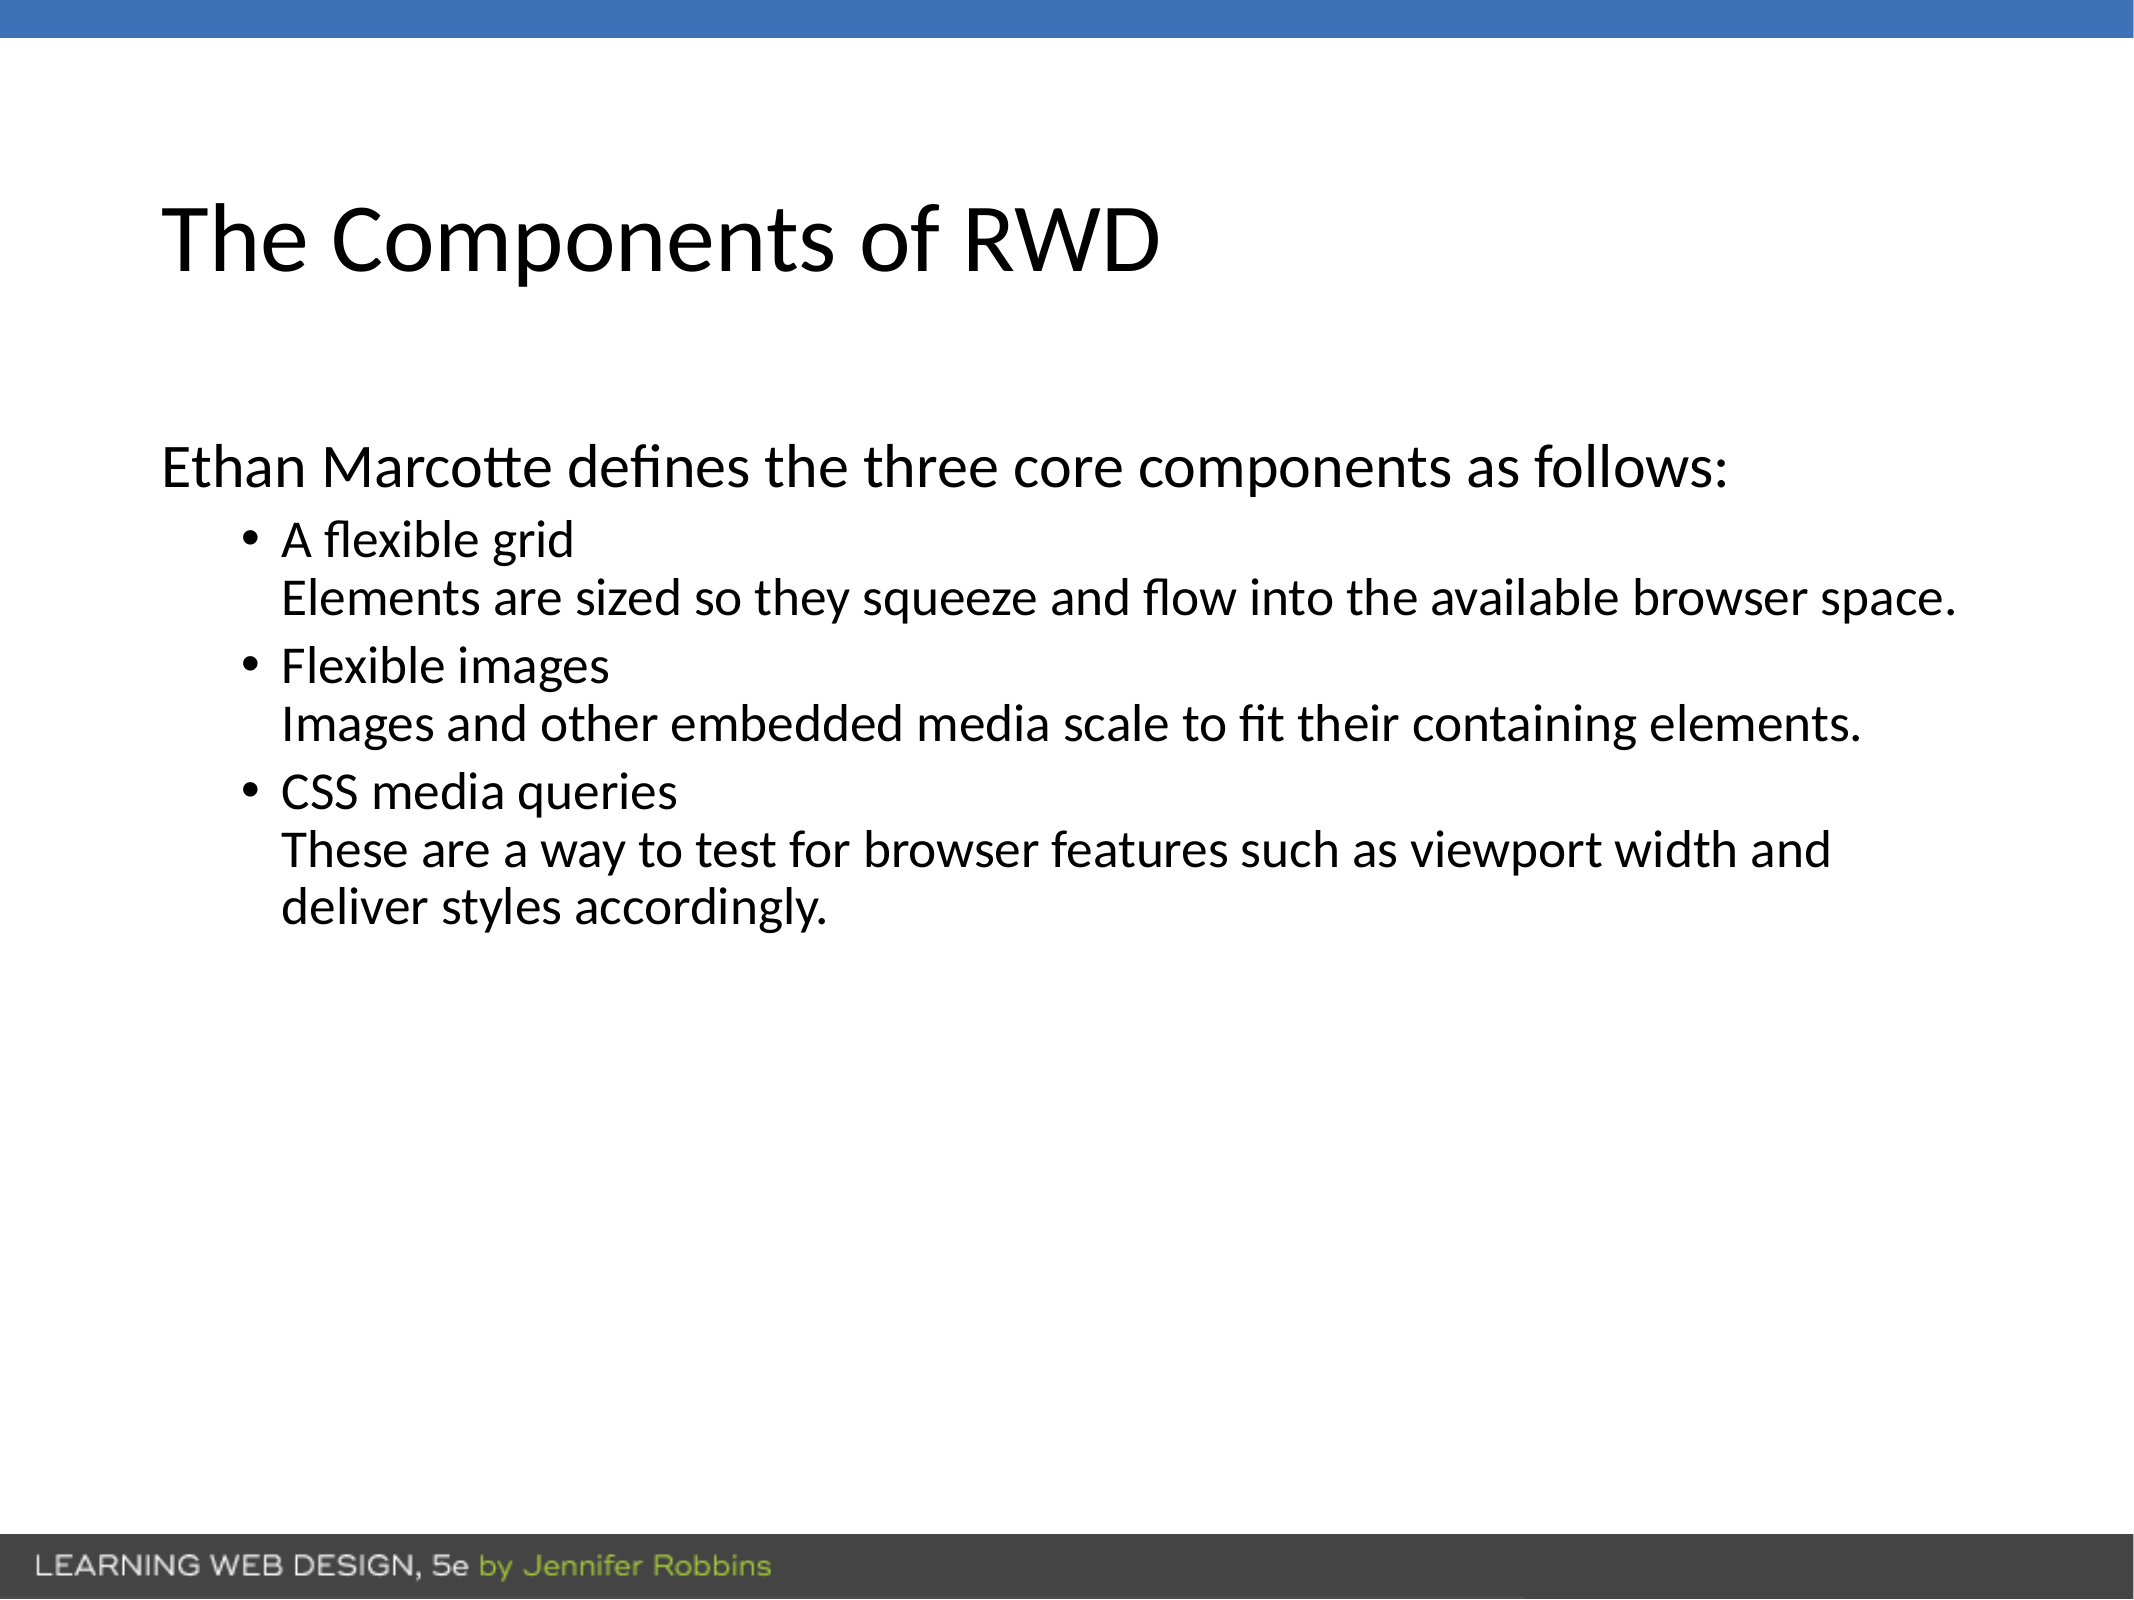

# The Components of RWD
Ethan Marcotte defines the three core components as follows:
A flexible grid
Elements are sized so they squeeze and flow into the available browser space.
Flexible images
Images and other embedded media scale to fit their containing elements.
CSS media queries
These are a way to test for browser features such as viewport width and deliver styles accordingly.